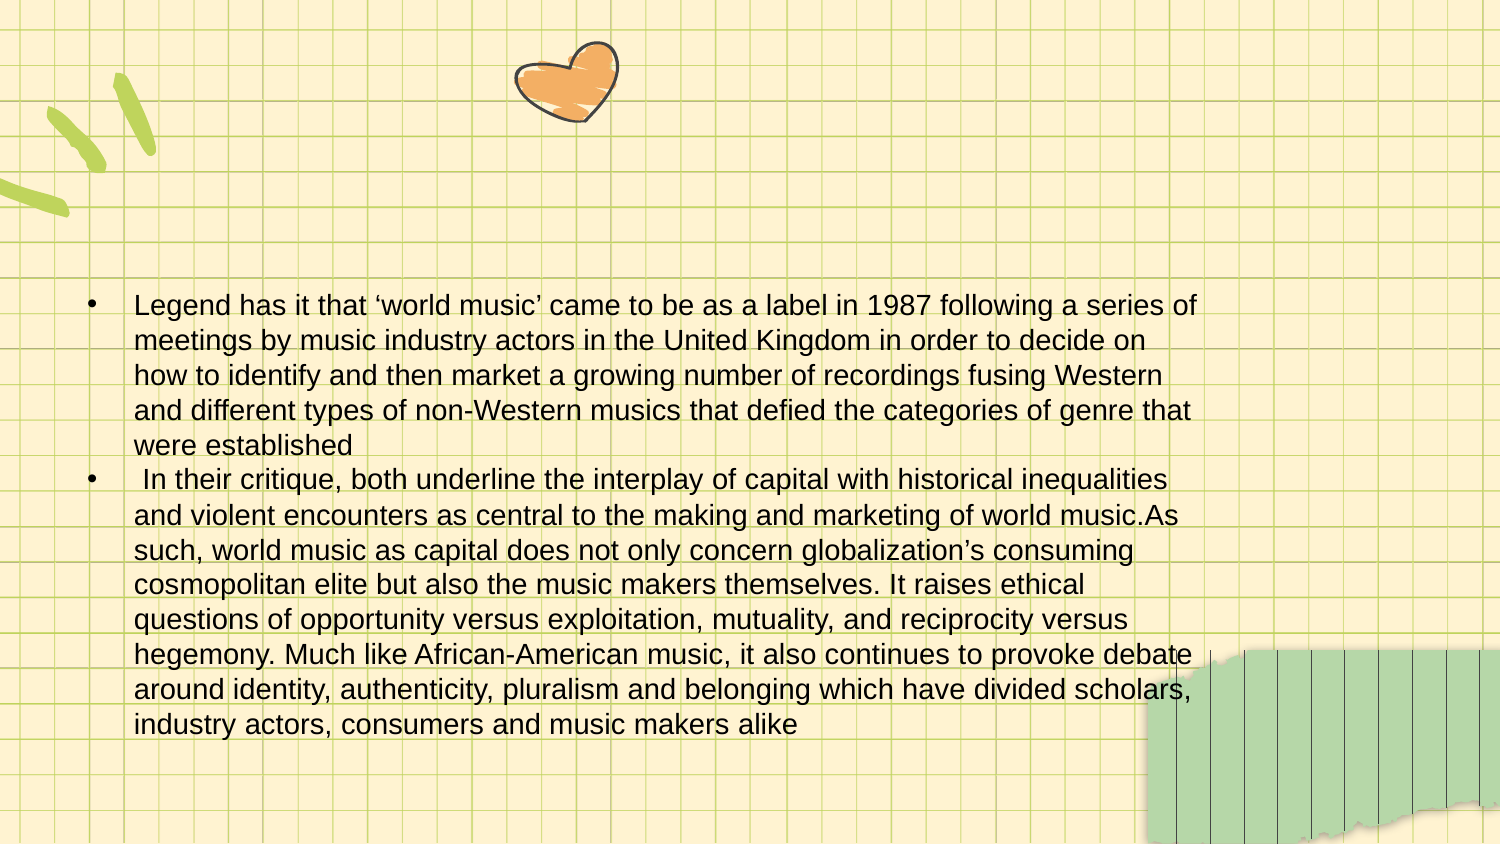

Legend has it that ‘world music’ came to be as a label in 1987 following a series of meetings by music industry actors in the United Kingdom in order to decide on how to identify and then market a growing number of recordings fusing Western and different types of non-Western musics that defied the categories of genre that were established
 In their critique, both underline the interplay of capital with historical inequalities and violent encounters as central to the making and marketing of world music.As such, world music as capital does not only concern globalization’s consuming cosmopolitan elite but also the music makers themselves. It raises ethical questions of opportunity versus exploitation, mutuality, and reciprocity versus hegemony. Much like African-American music, it also continues to provoke debate around identity, authenticity, pluralism and belonging which have divided scholars, industry actors, consumers and music makers alike